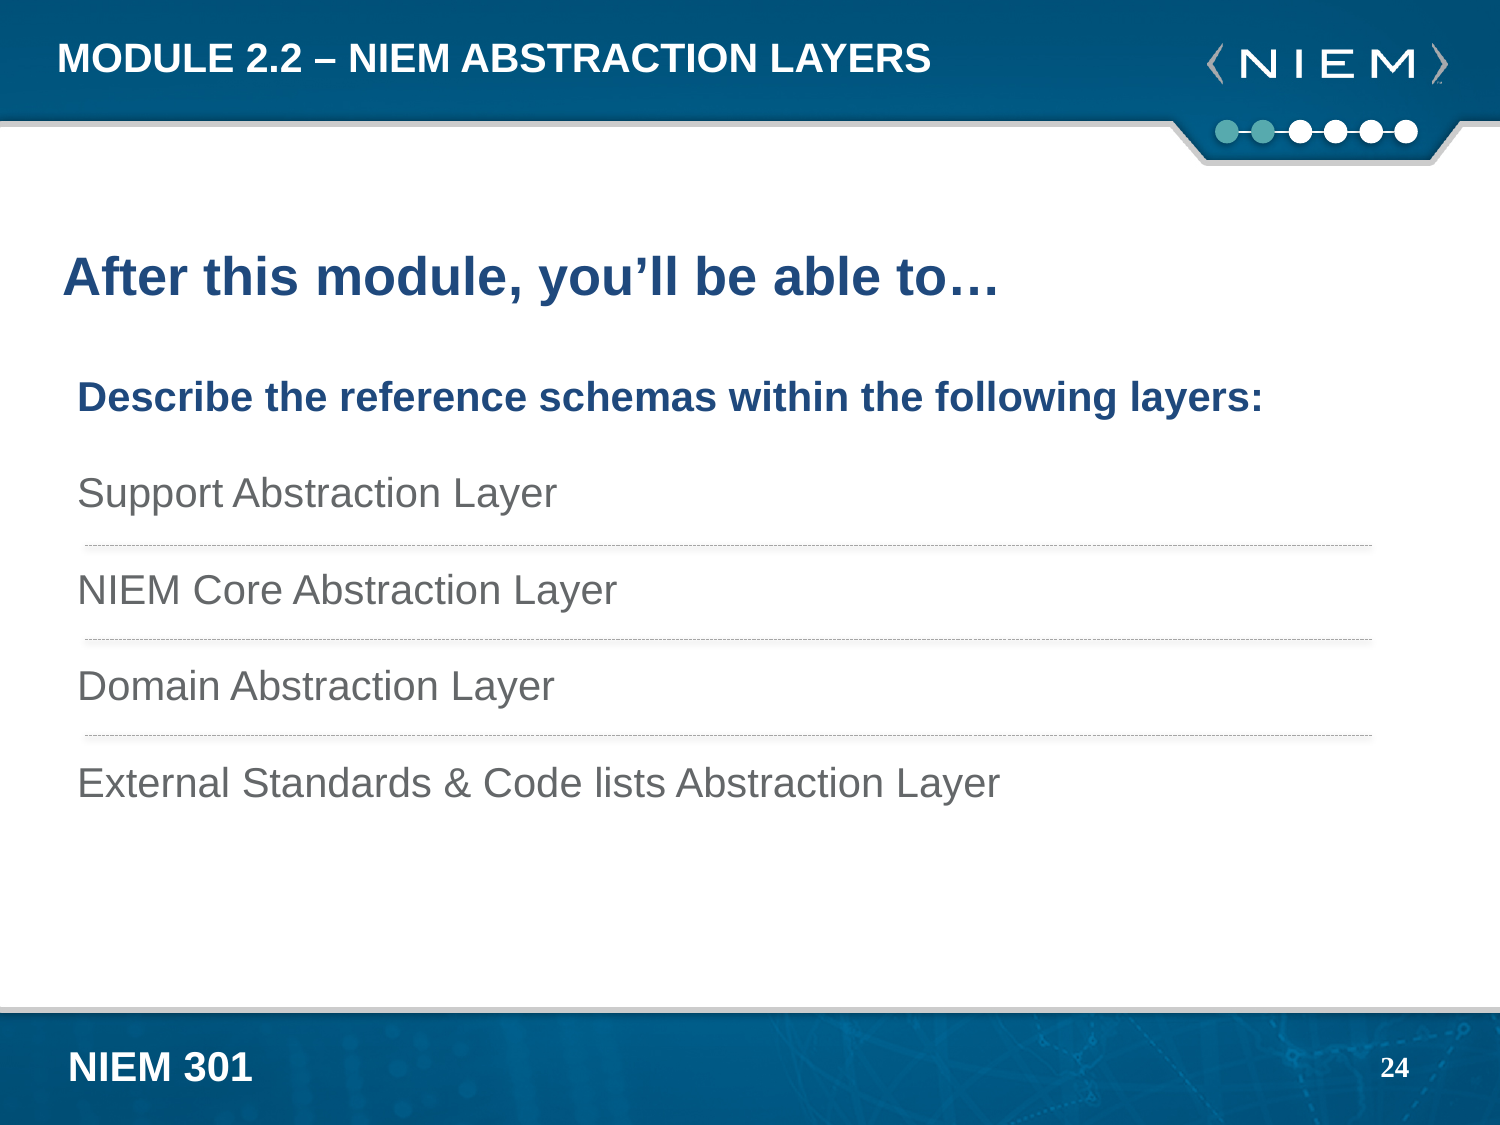

# Module 2.2 – NIEM Abstraction Layers

After this module, you’ll be able to…
Describe the reference schemas within the following layers:
Support Abstraction Layer
NIEM Core Abstraction Layer
Domain Abstraction Layer
External Standards & Code lists Abstraction Layer
24